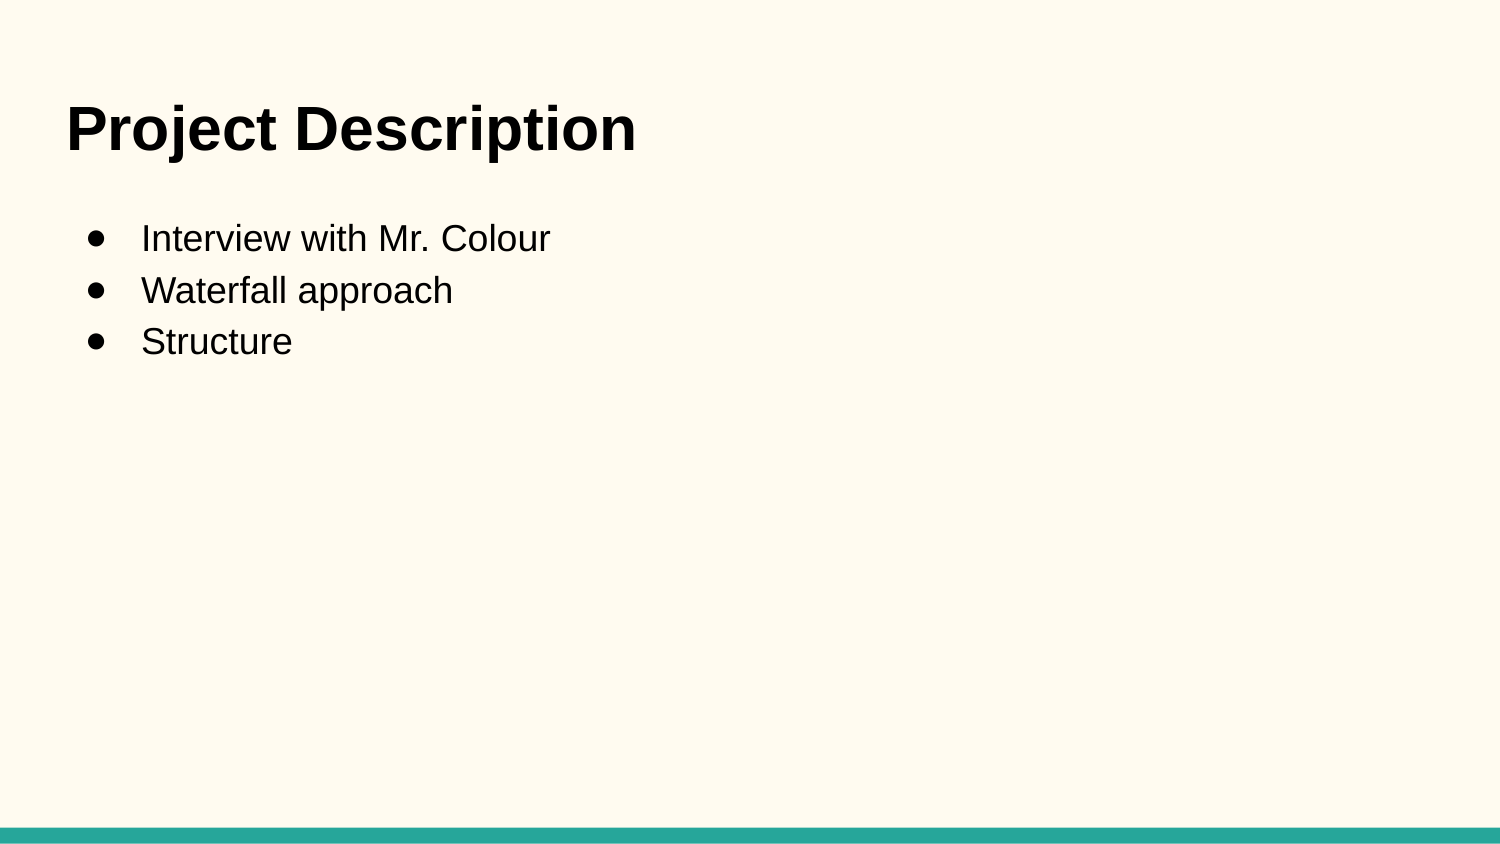

# Project Description
Interview with Mr. Colour
Waterfall approach
Structure